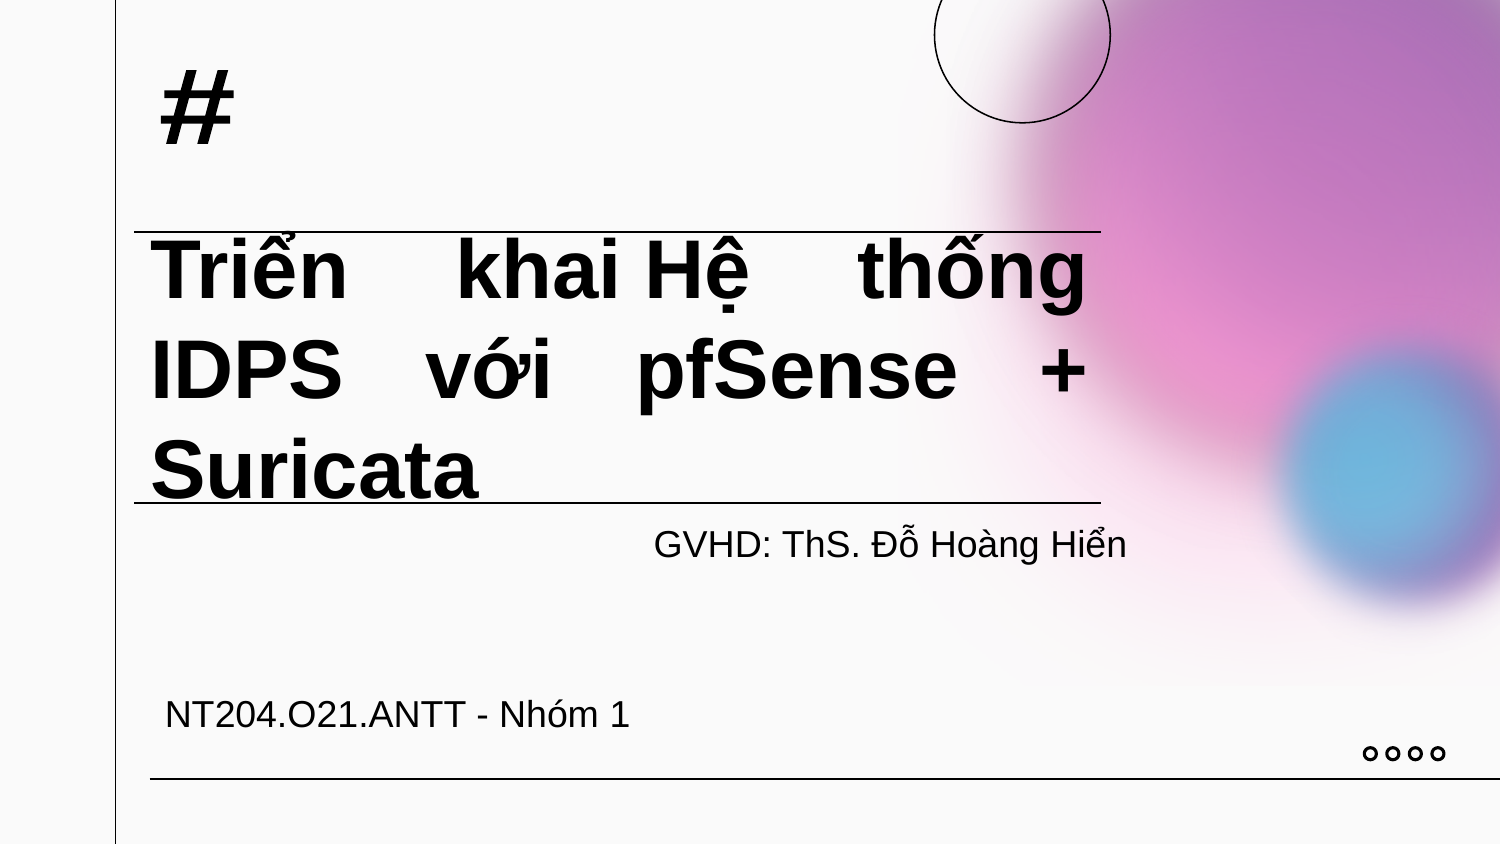

#
# Triển khai Hệ thống IDPS với pfSense + Suricata
GVHD: ThS. Đỗ Hoàng Hiển
NT204.O21.ANTT - Nhóm 1